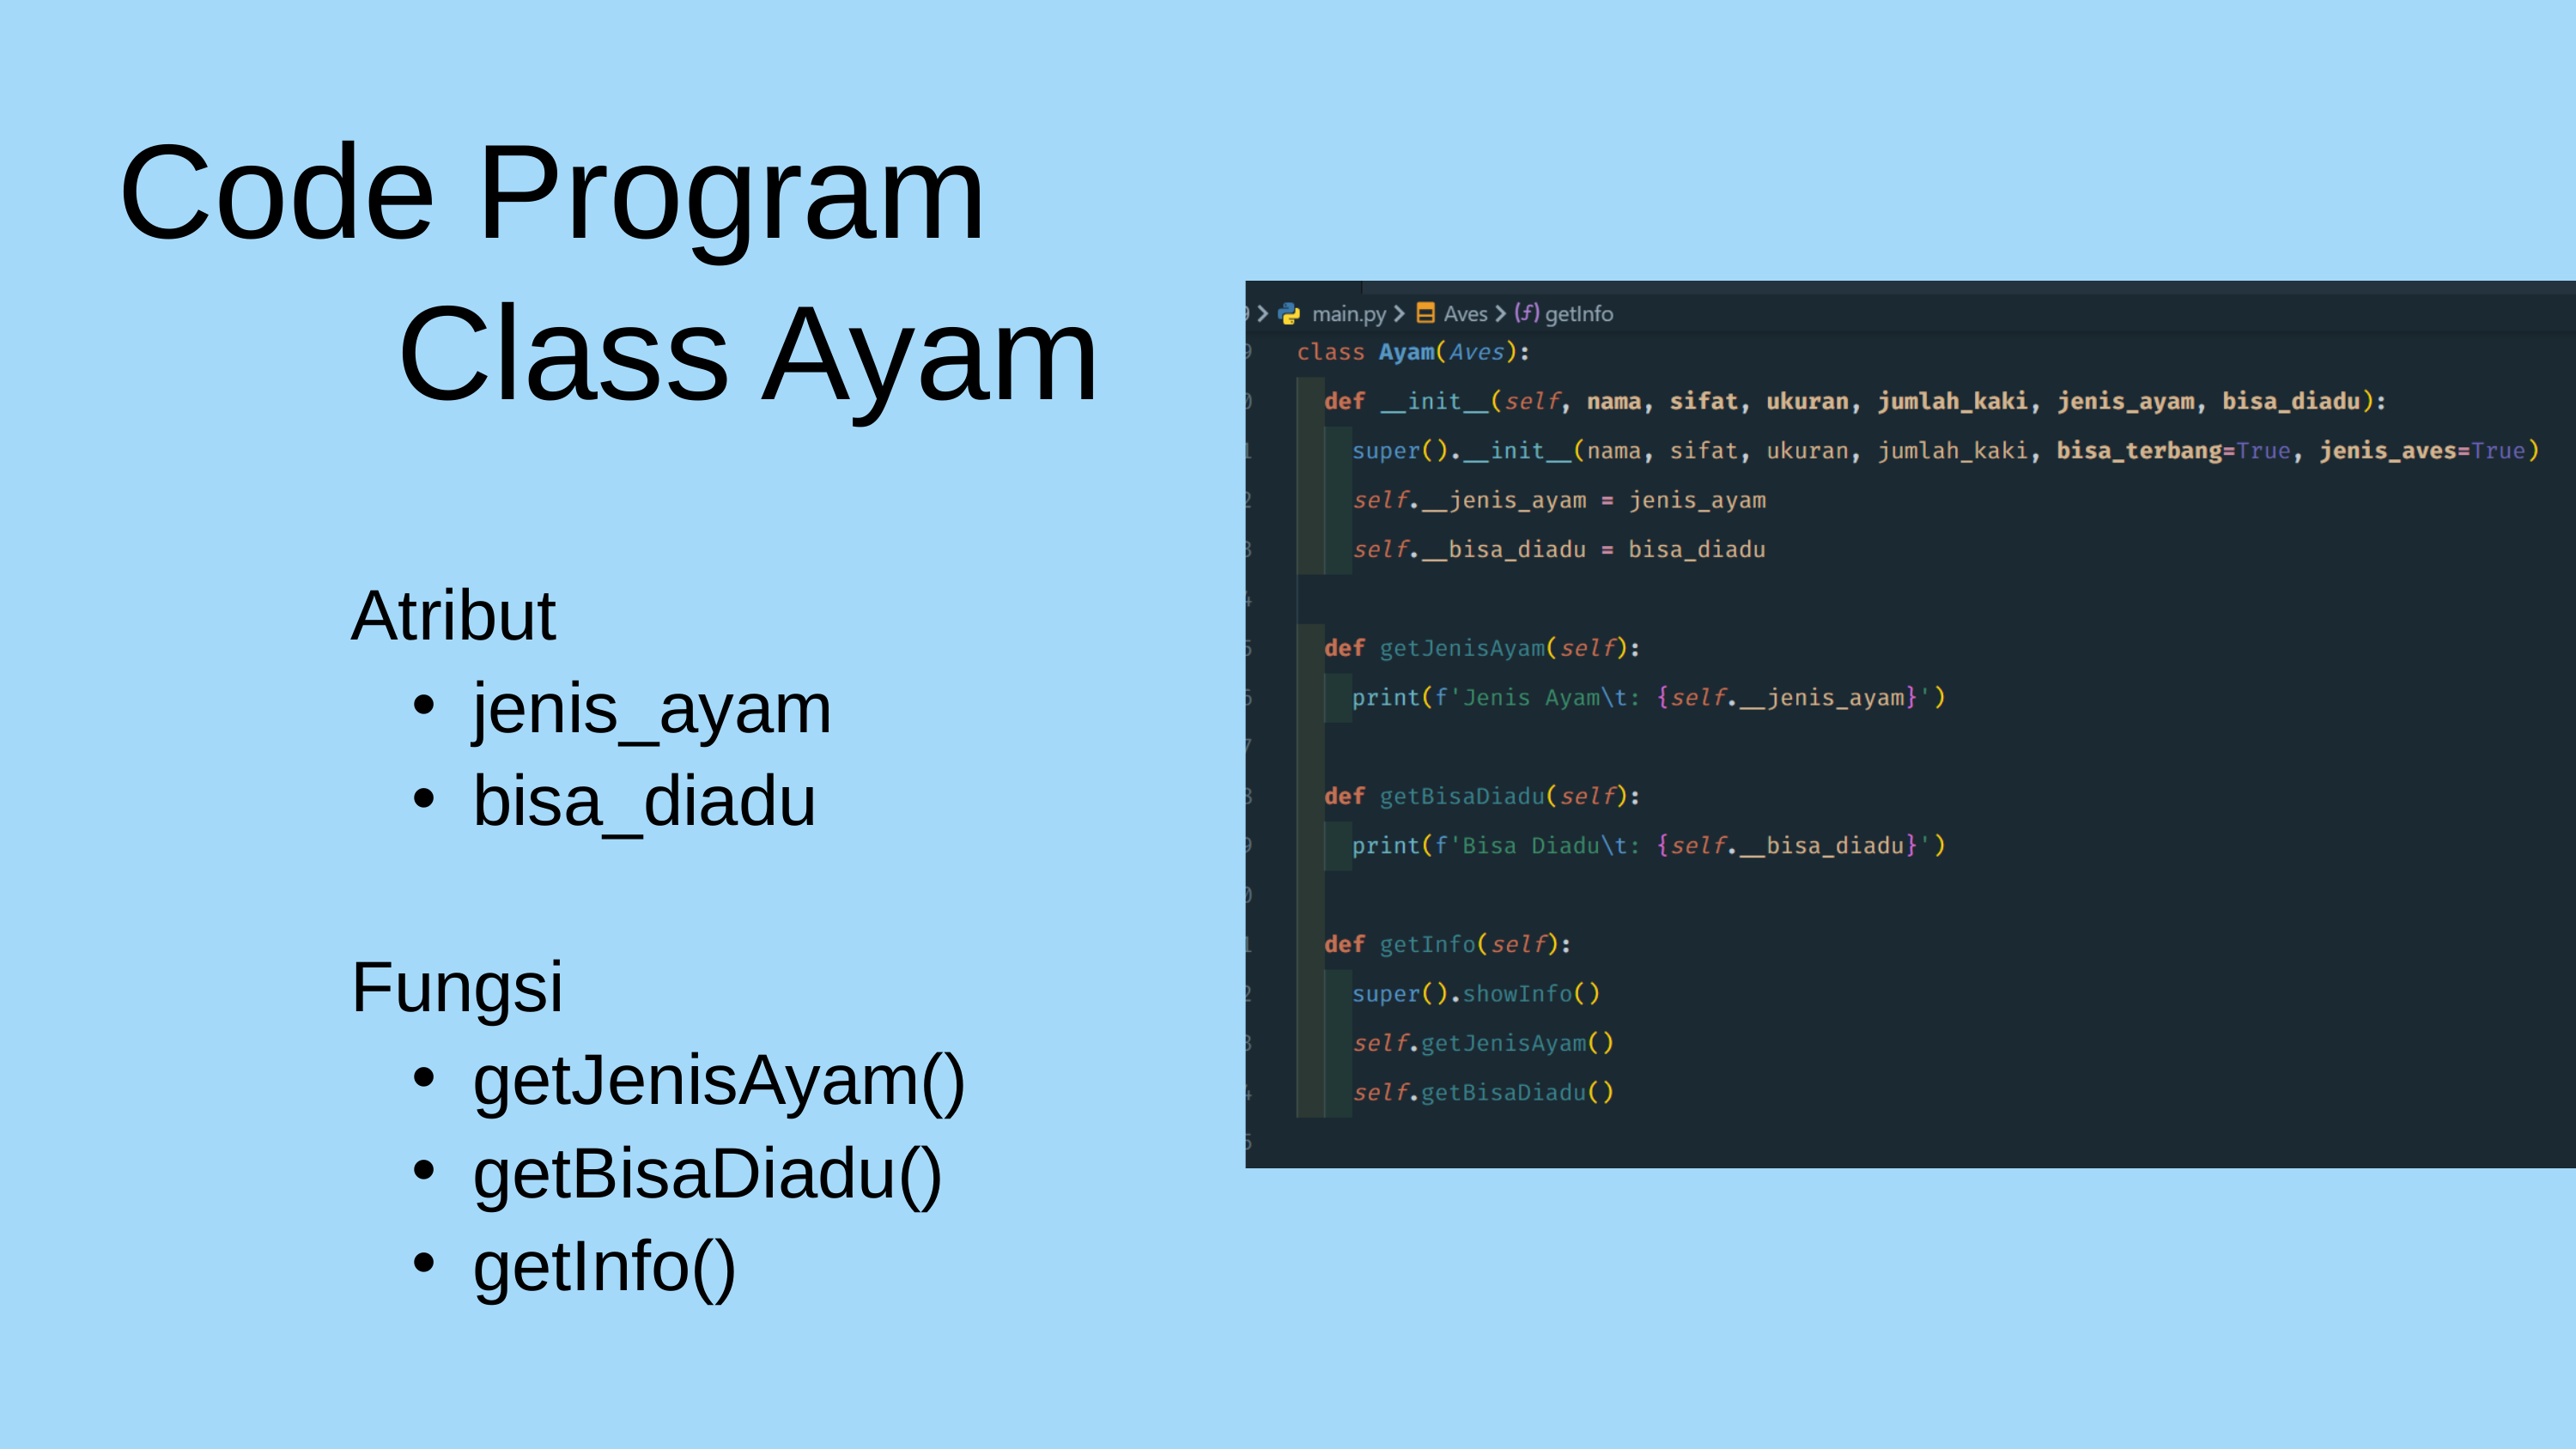

Code Program
Class Ayam

Atribut
jenis_ayam
bisa_diadu

Fungsi
getJenisAyam()
getBisaDiadu()
getInfo()